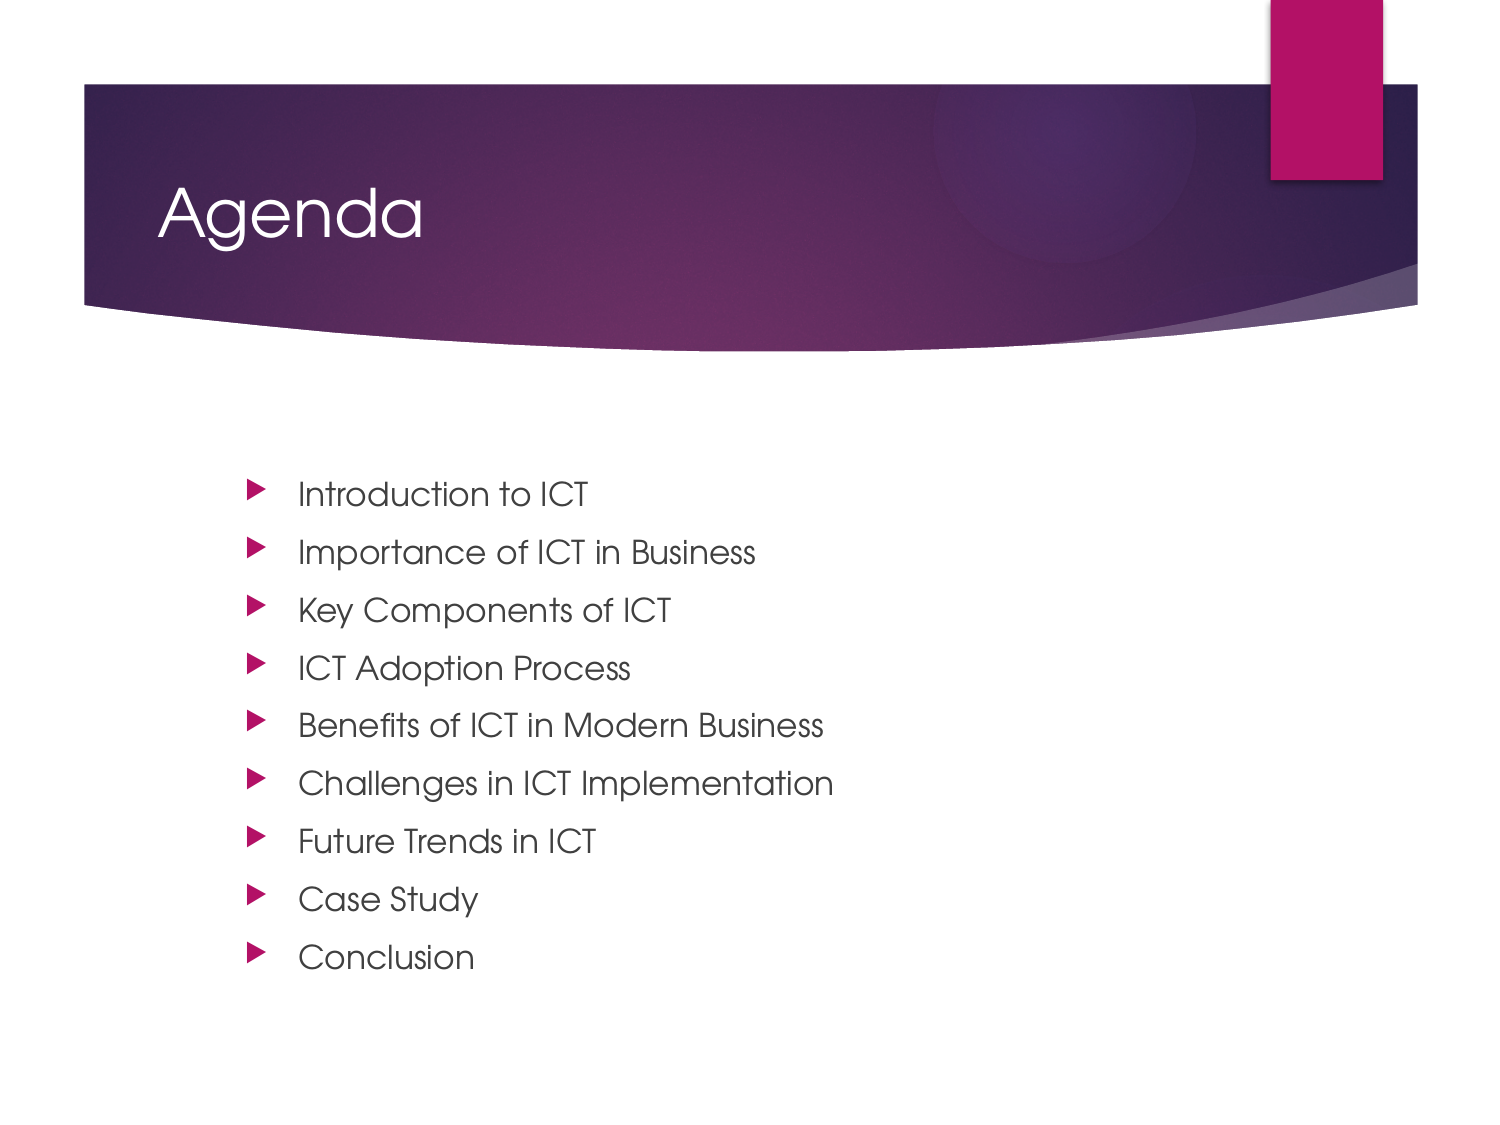

# Agenda

Introduction to ICT
Importance of ICT in Business
Key Components of ICT
ICT Adoption Process
Benefits of ICT in Modern Business
Challenges in ICT Implementation
Future Trends in ICT
Case Study
Conclusion